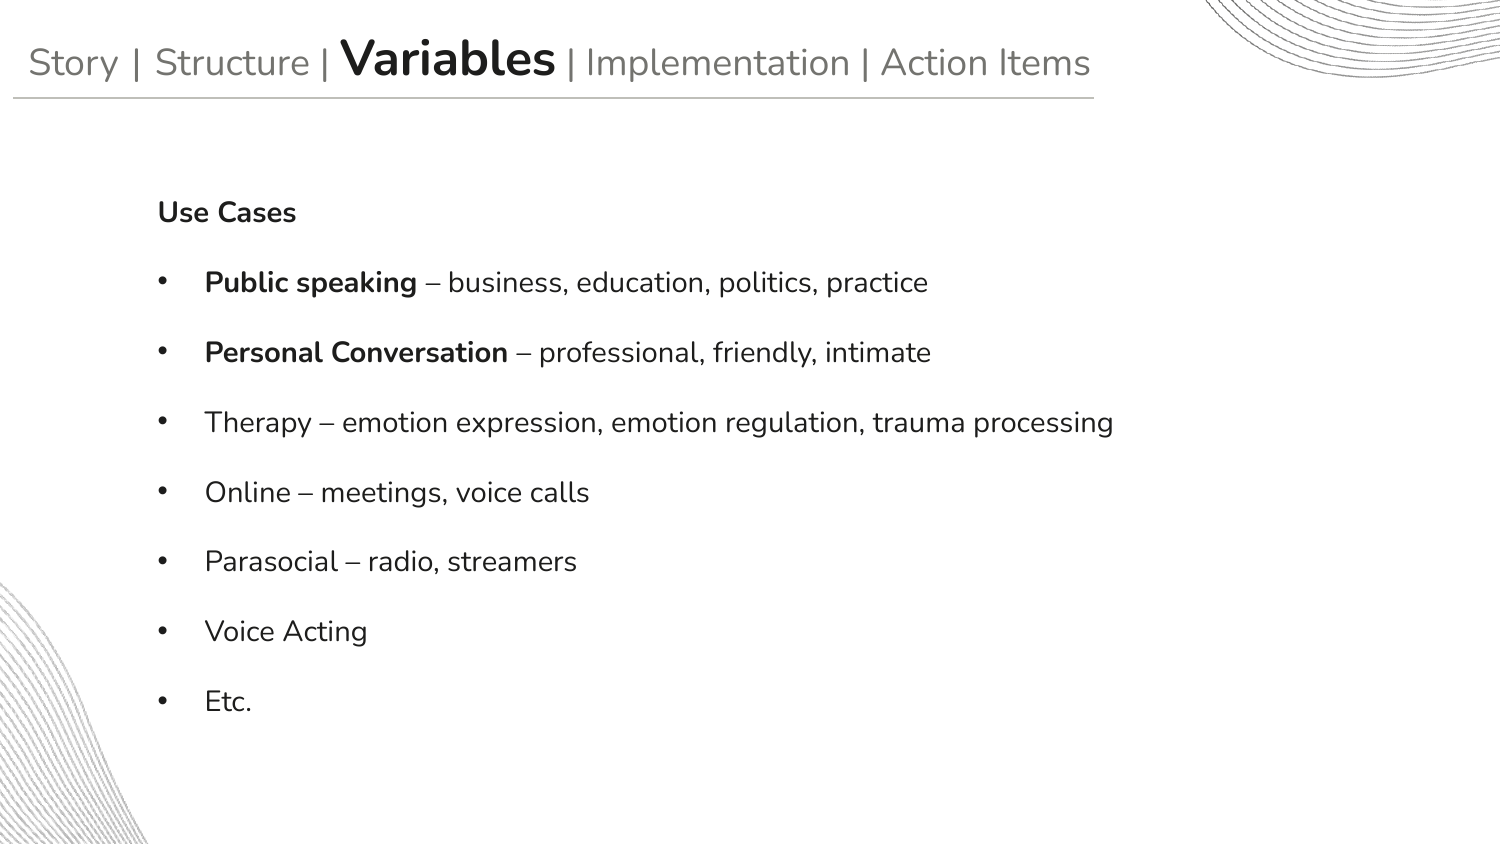

Story | Structure | Variables | Implementation | Action Items
Use Cases
Public speaking – business, education, politics, practice
Personal Conversation – professional, friendly, intimate
Therapy – emotion expression, emotion regulation, trauma processing
Online – meetings, voice calls
Parasocial – radio, streamers
Voice Acting
Etc.